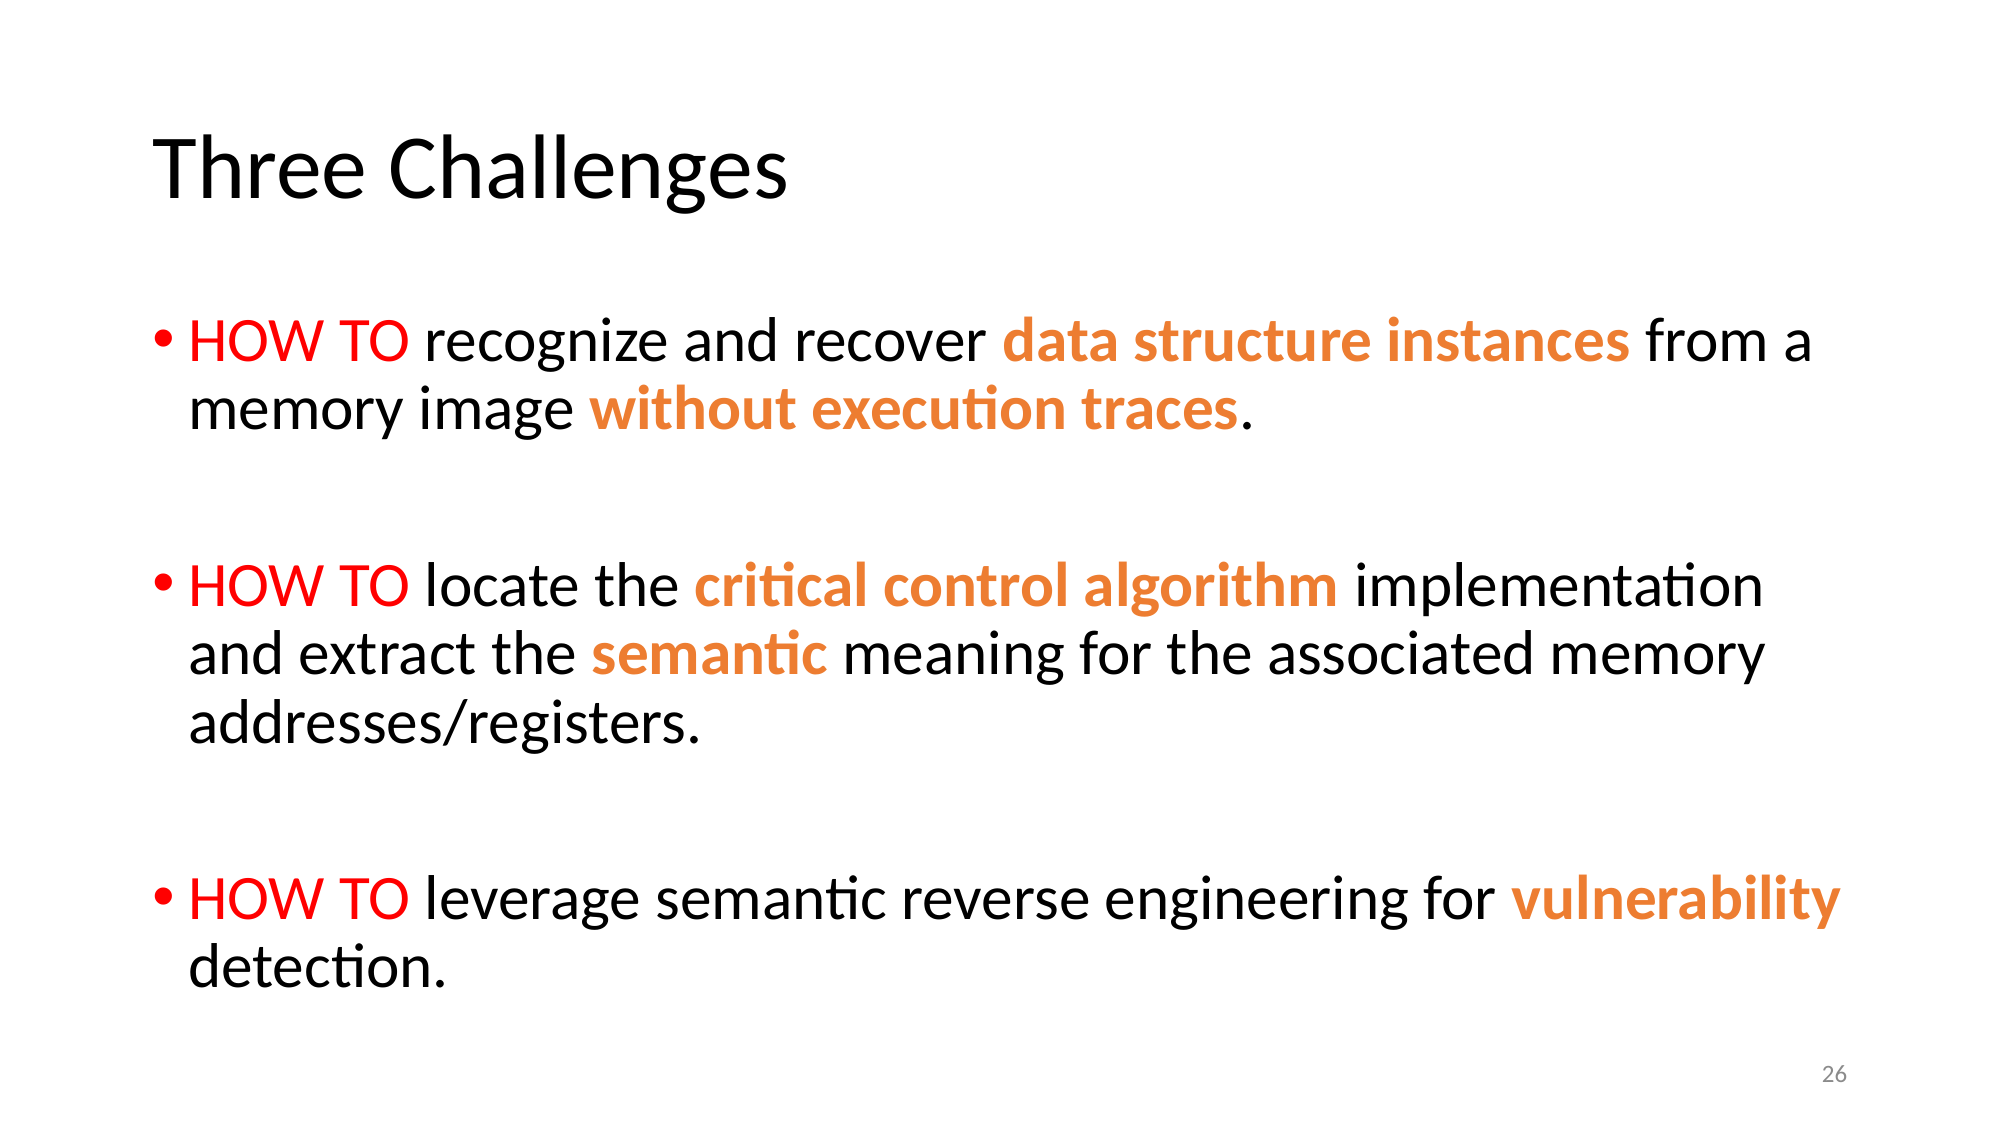

# Three Challenges
HOW TO recognize and recover data structure instances from a memory image without execution traces.

HOW TO locate the critical control algorithm implementation and extract the semantic meaning for the associated memory addresses/registers.

HOW TO leverage semantic reverse engineering for vulnerability detection.

26